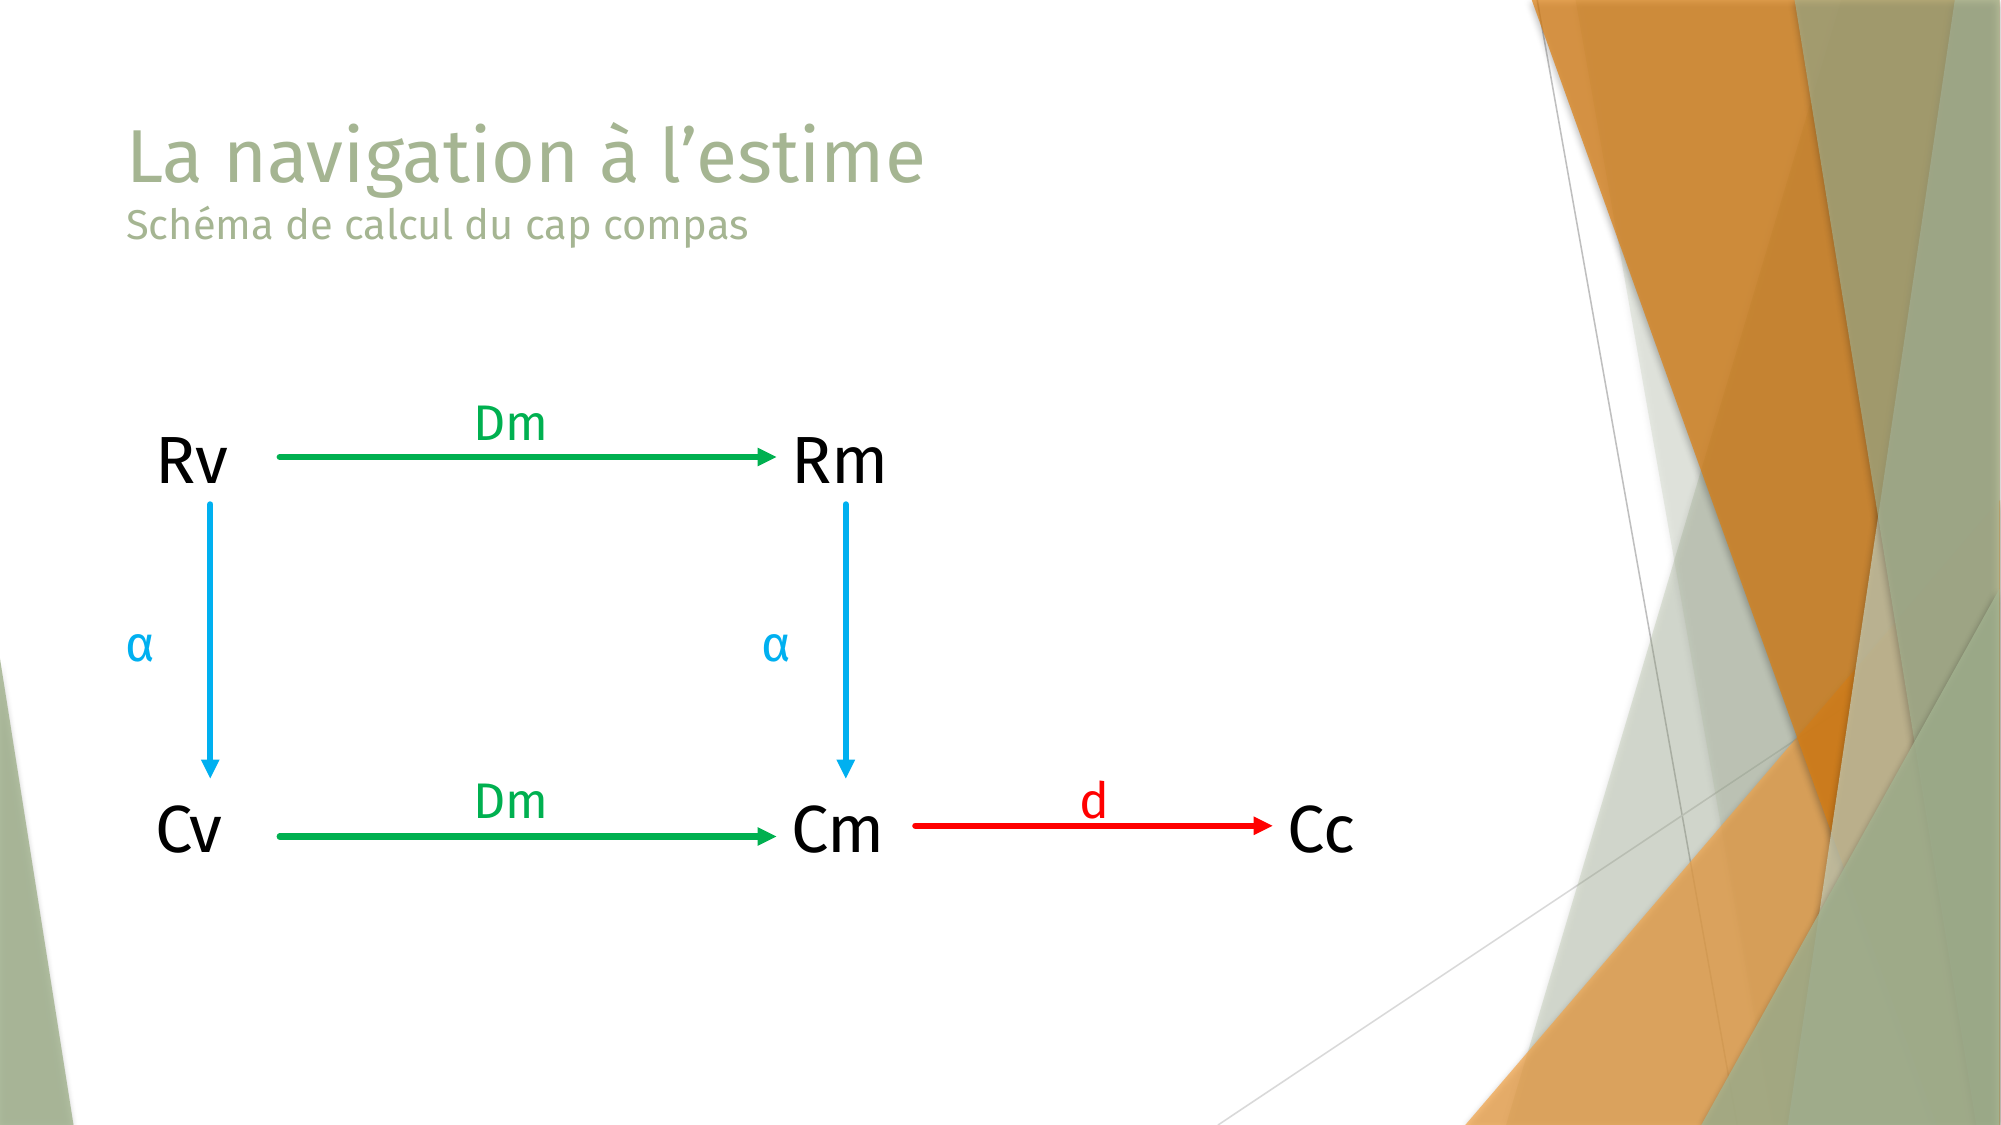

# La navigation à l’estime Schéma de calcul du cap compas
Dm
Rm
Rv
α
α
Dm
d
Cm
Cv
Cc